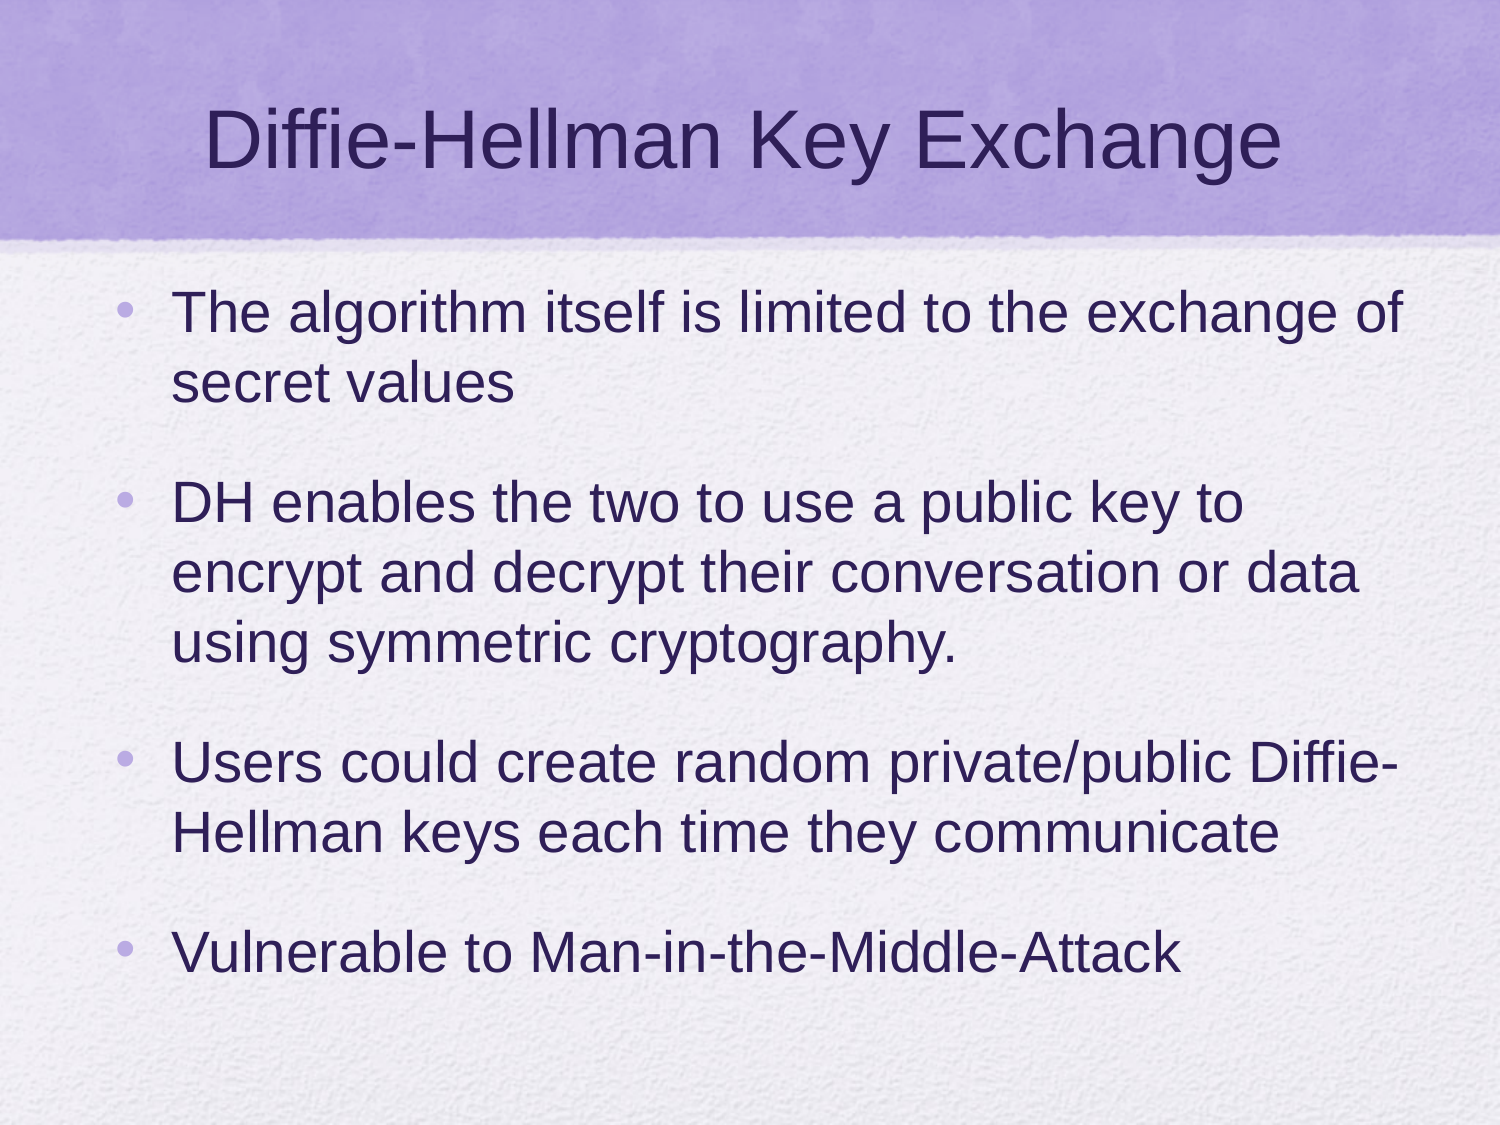

# Diffie-Hellman Key Exchange
The algorithm itself is limited to the exchange of secret values
DH enables the two to use a public key to encrypt and decrypt their conversation or data using symmetric cryptography.
Users could create random private/public Diffie-Hellman keys each time they communicate
Vulnerable to Man-in-the-Middle-Attack